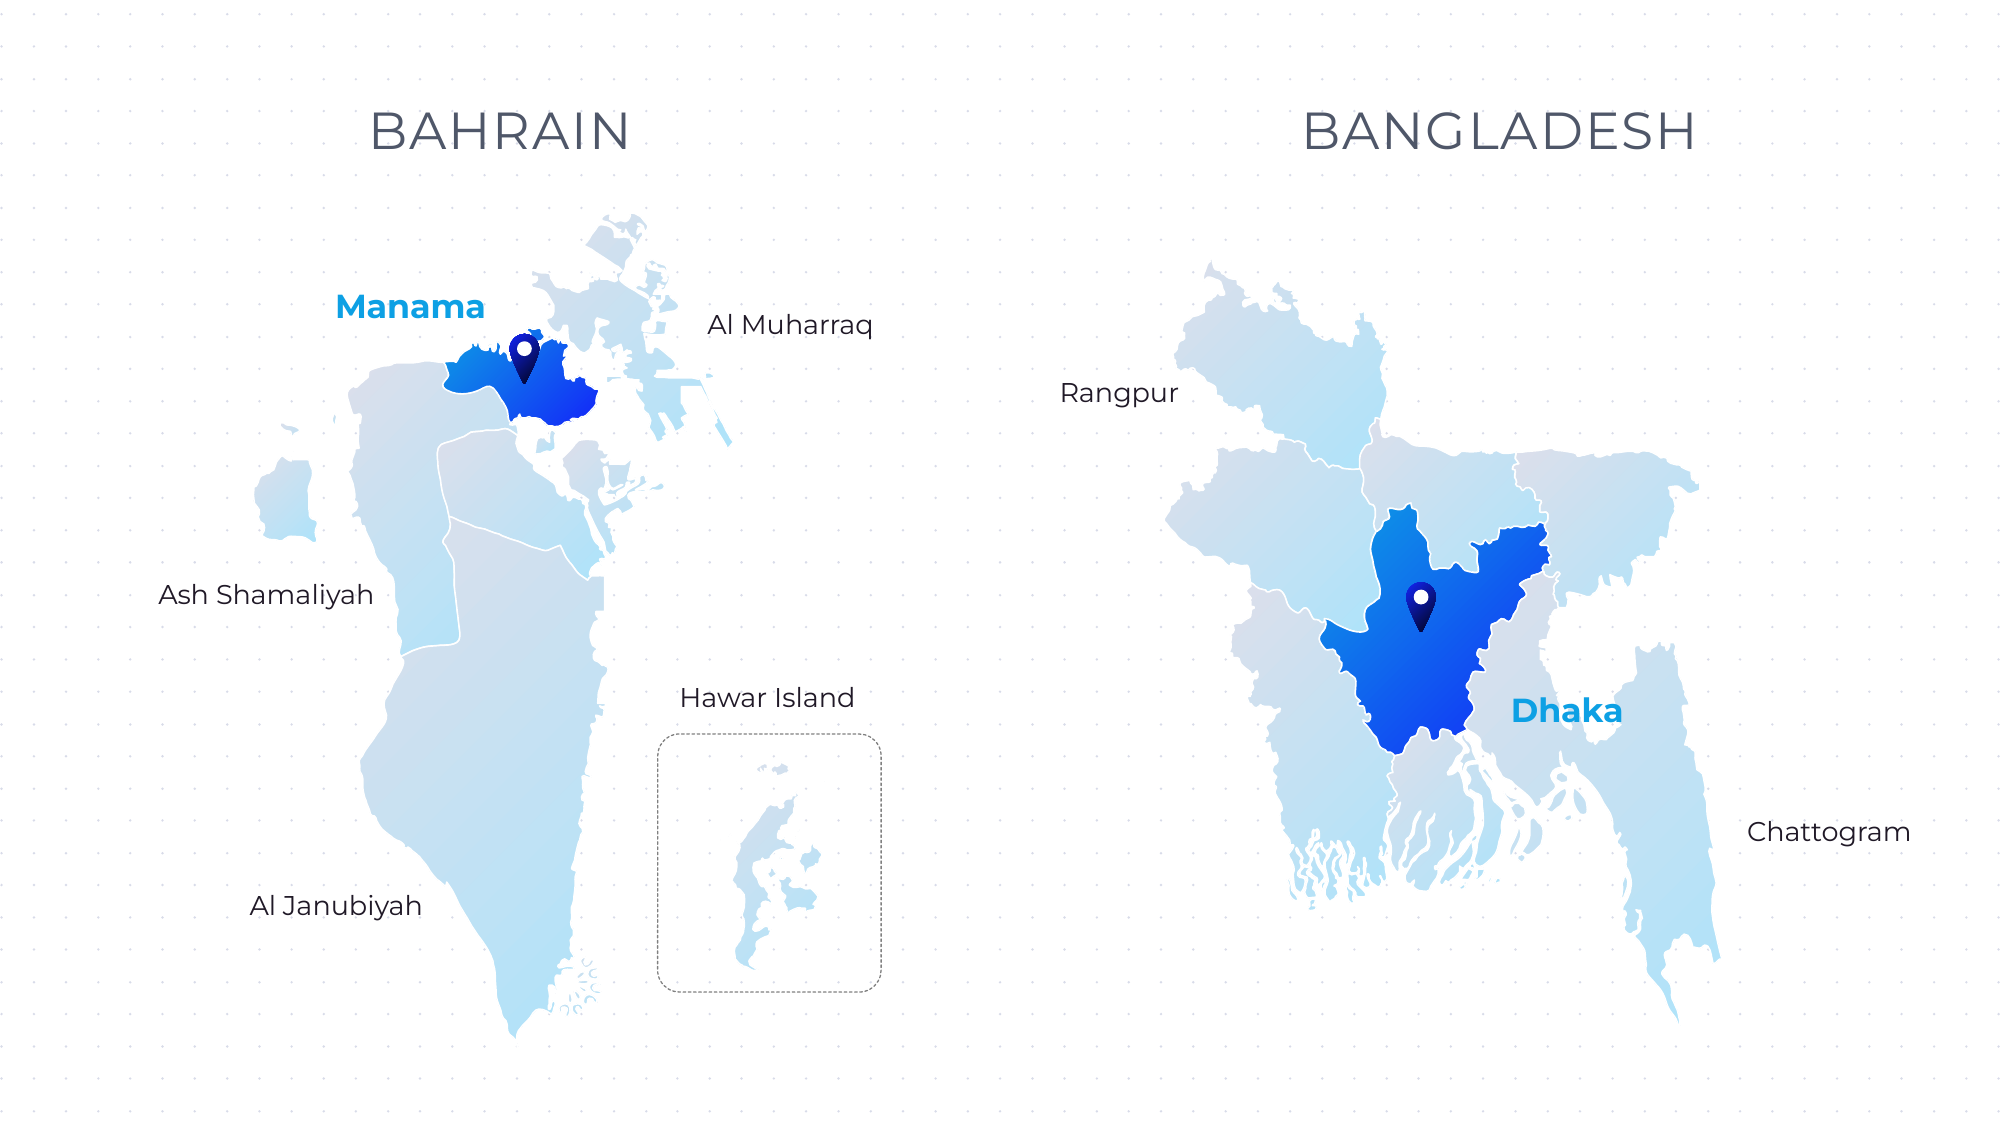

BAHRAIN
BANGLADESH

Manama
Al Muharraq
Ash Shamaliyah
Hawar Island
Al Janubiyah
Rangpur
Dhaka
Chattogram